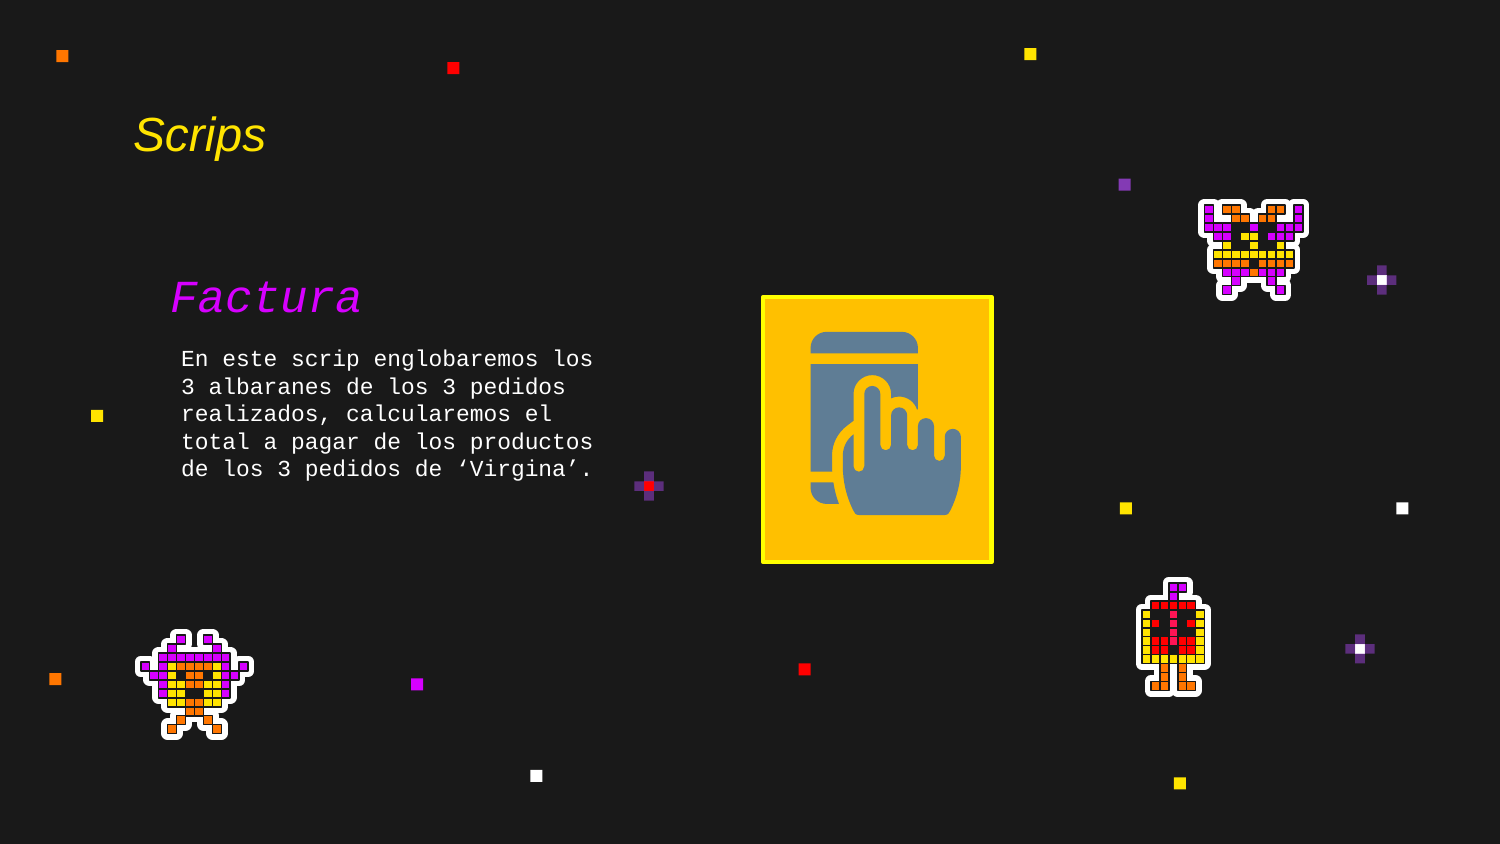

# Scrips

Factura

En este scrip englobaremos los 3 albaranes de los 3 pedidos realizados, calcularemos el total a pagar de los productos de los 3 pedidos de ‘Virgina’.